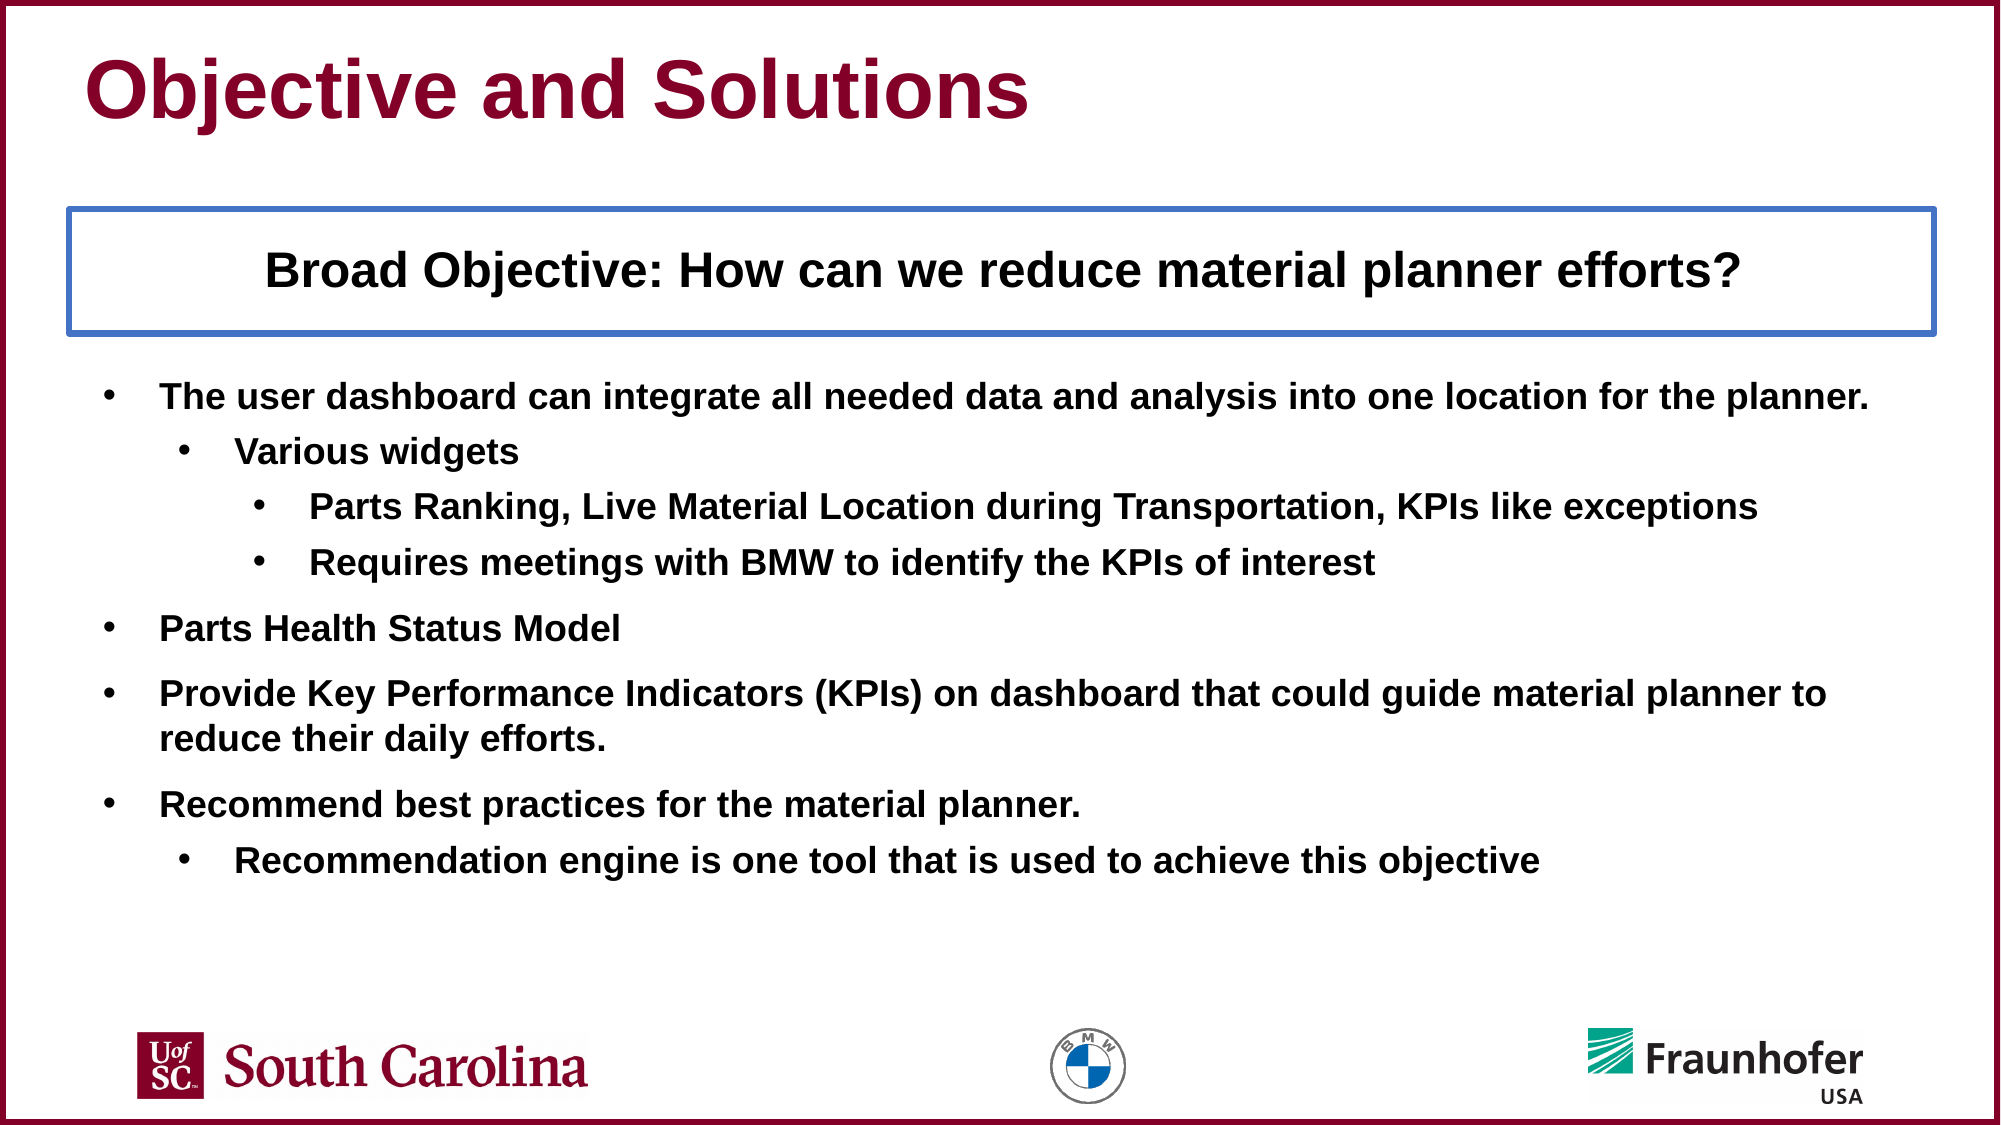

# Objective and Solutions
Broad Objective: How can we reduce material planner efforts?
The user dashboard can integrate all needed data and analysis into one location for the planner.
Various widgets
Parts Ranking, Live Material Location during Transportation, KPIs like exceptions
Requires meetings with BMW to identify the KPIs of interest
Parts Health Status Model
Provide Key Performance Indicators (KPIs) on dashboard that could guide material planner to reduce their daily efforts.
Recommend best practices for the material planner.
Recommendation engine is one tool that is used to achieve this objective